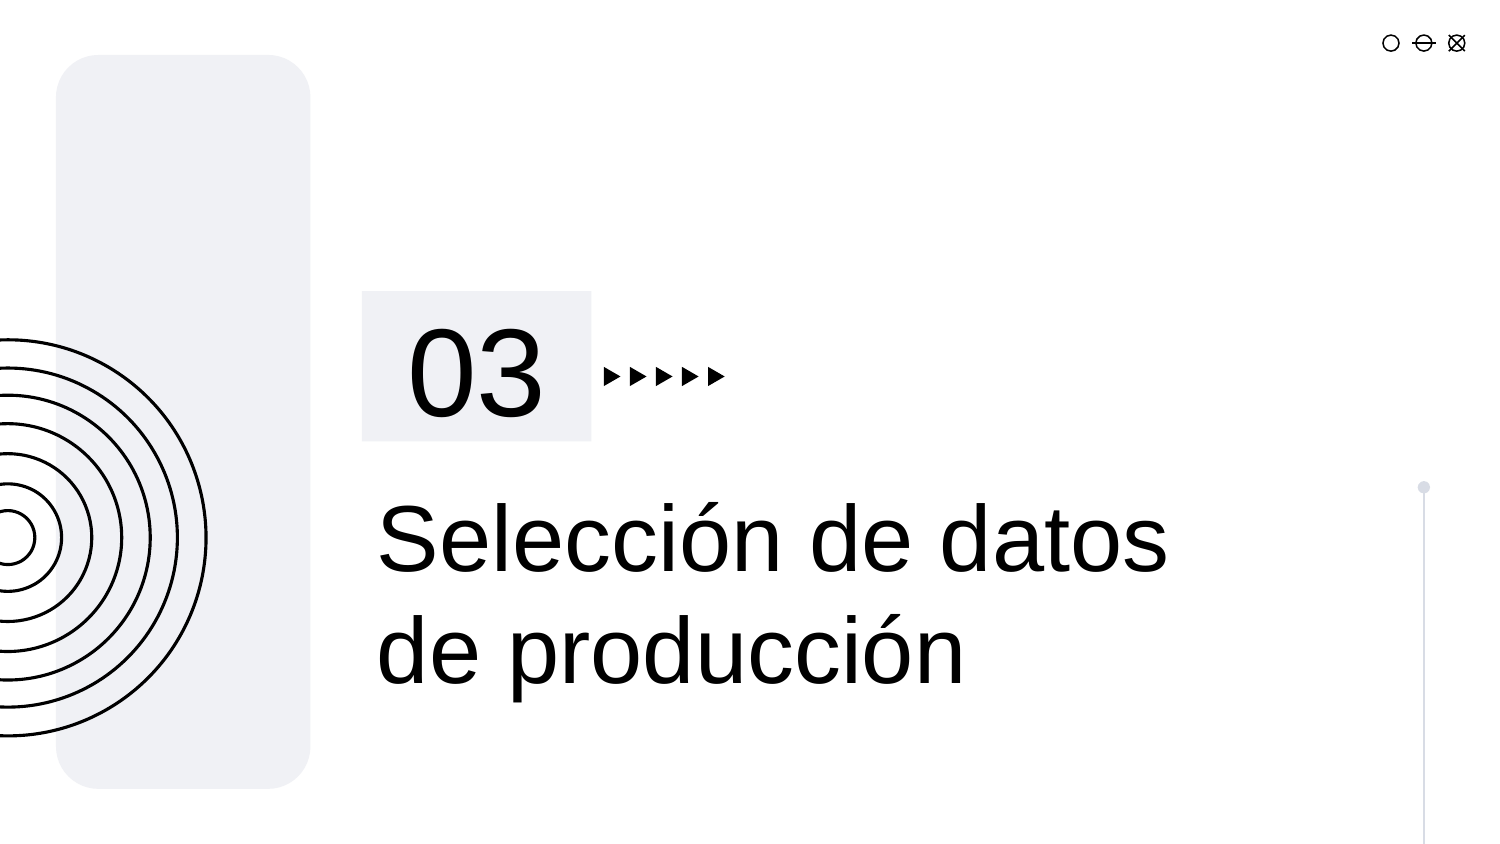

03

# Selección de datos de producción